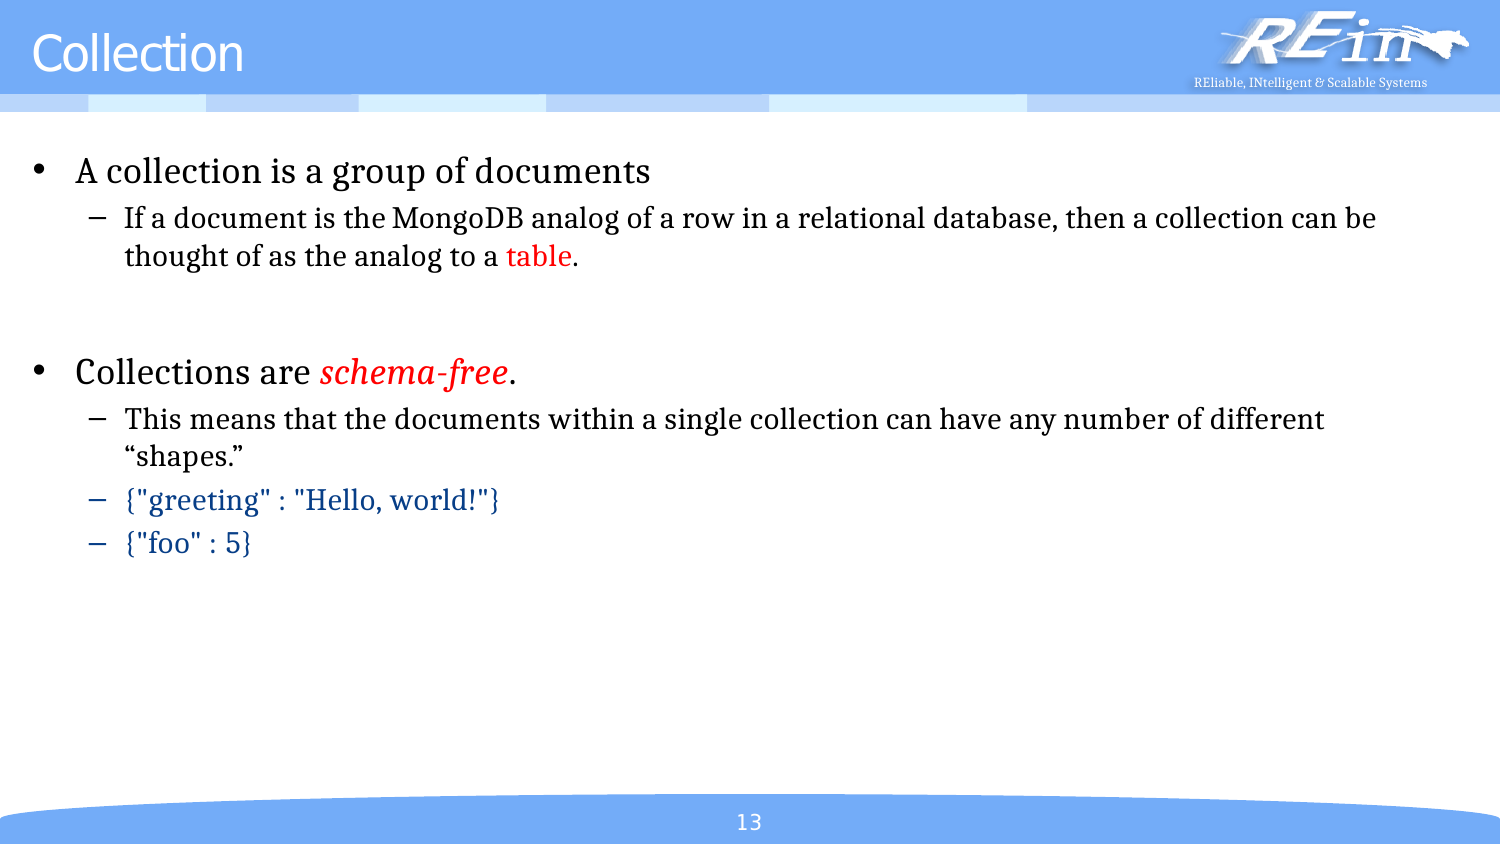

# Collection
A collection is a group of documents
If a document is the MongoDB analog of a row in a relational database, then a collection can be thought of as the analog to a table.

Collections are schema-free.
This means that the documents within a single collection can have any number of different “shapes.”
{"greeting" : "Hello, world!"}
{"foo" : 5}
13